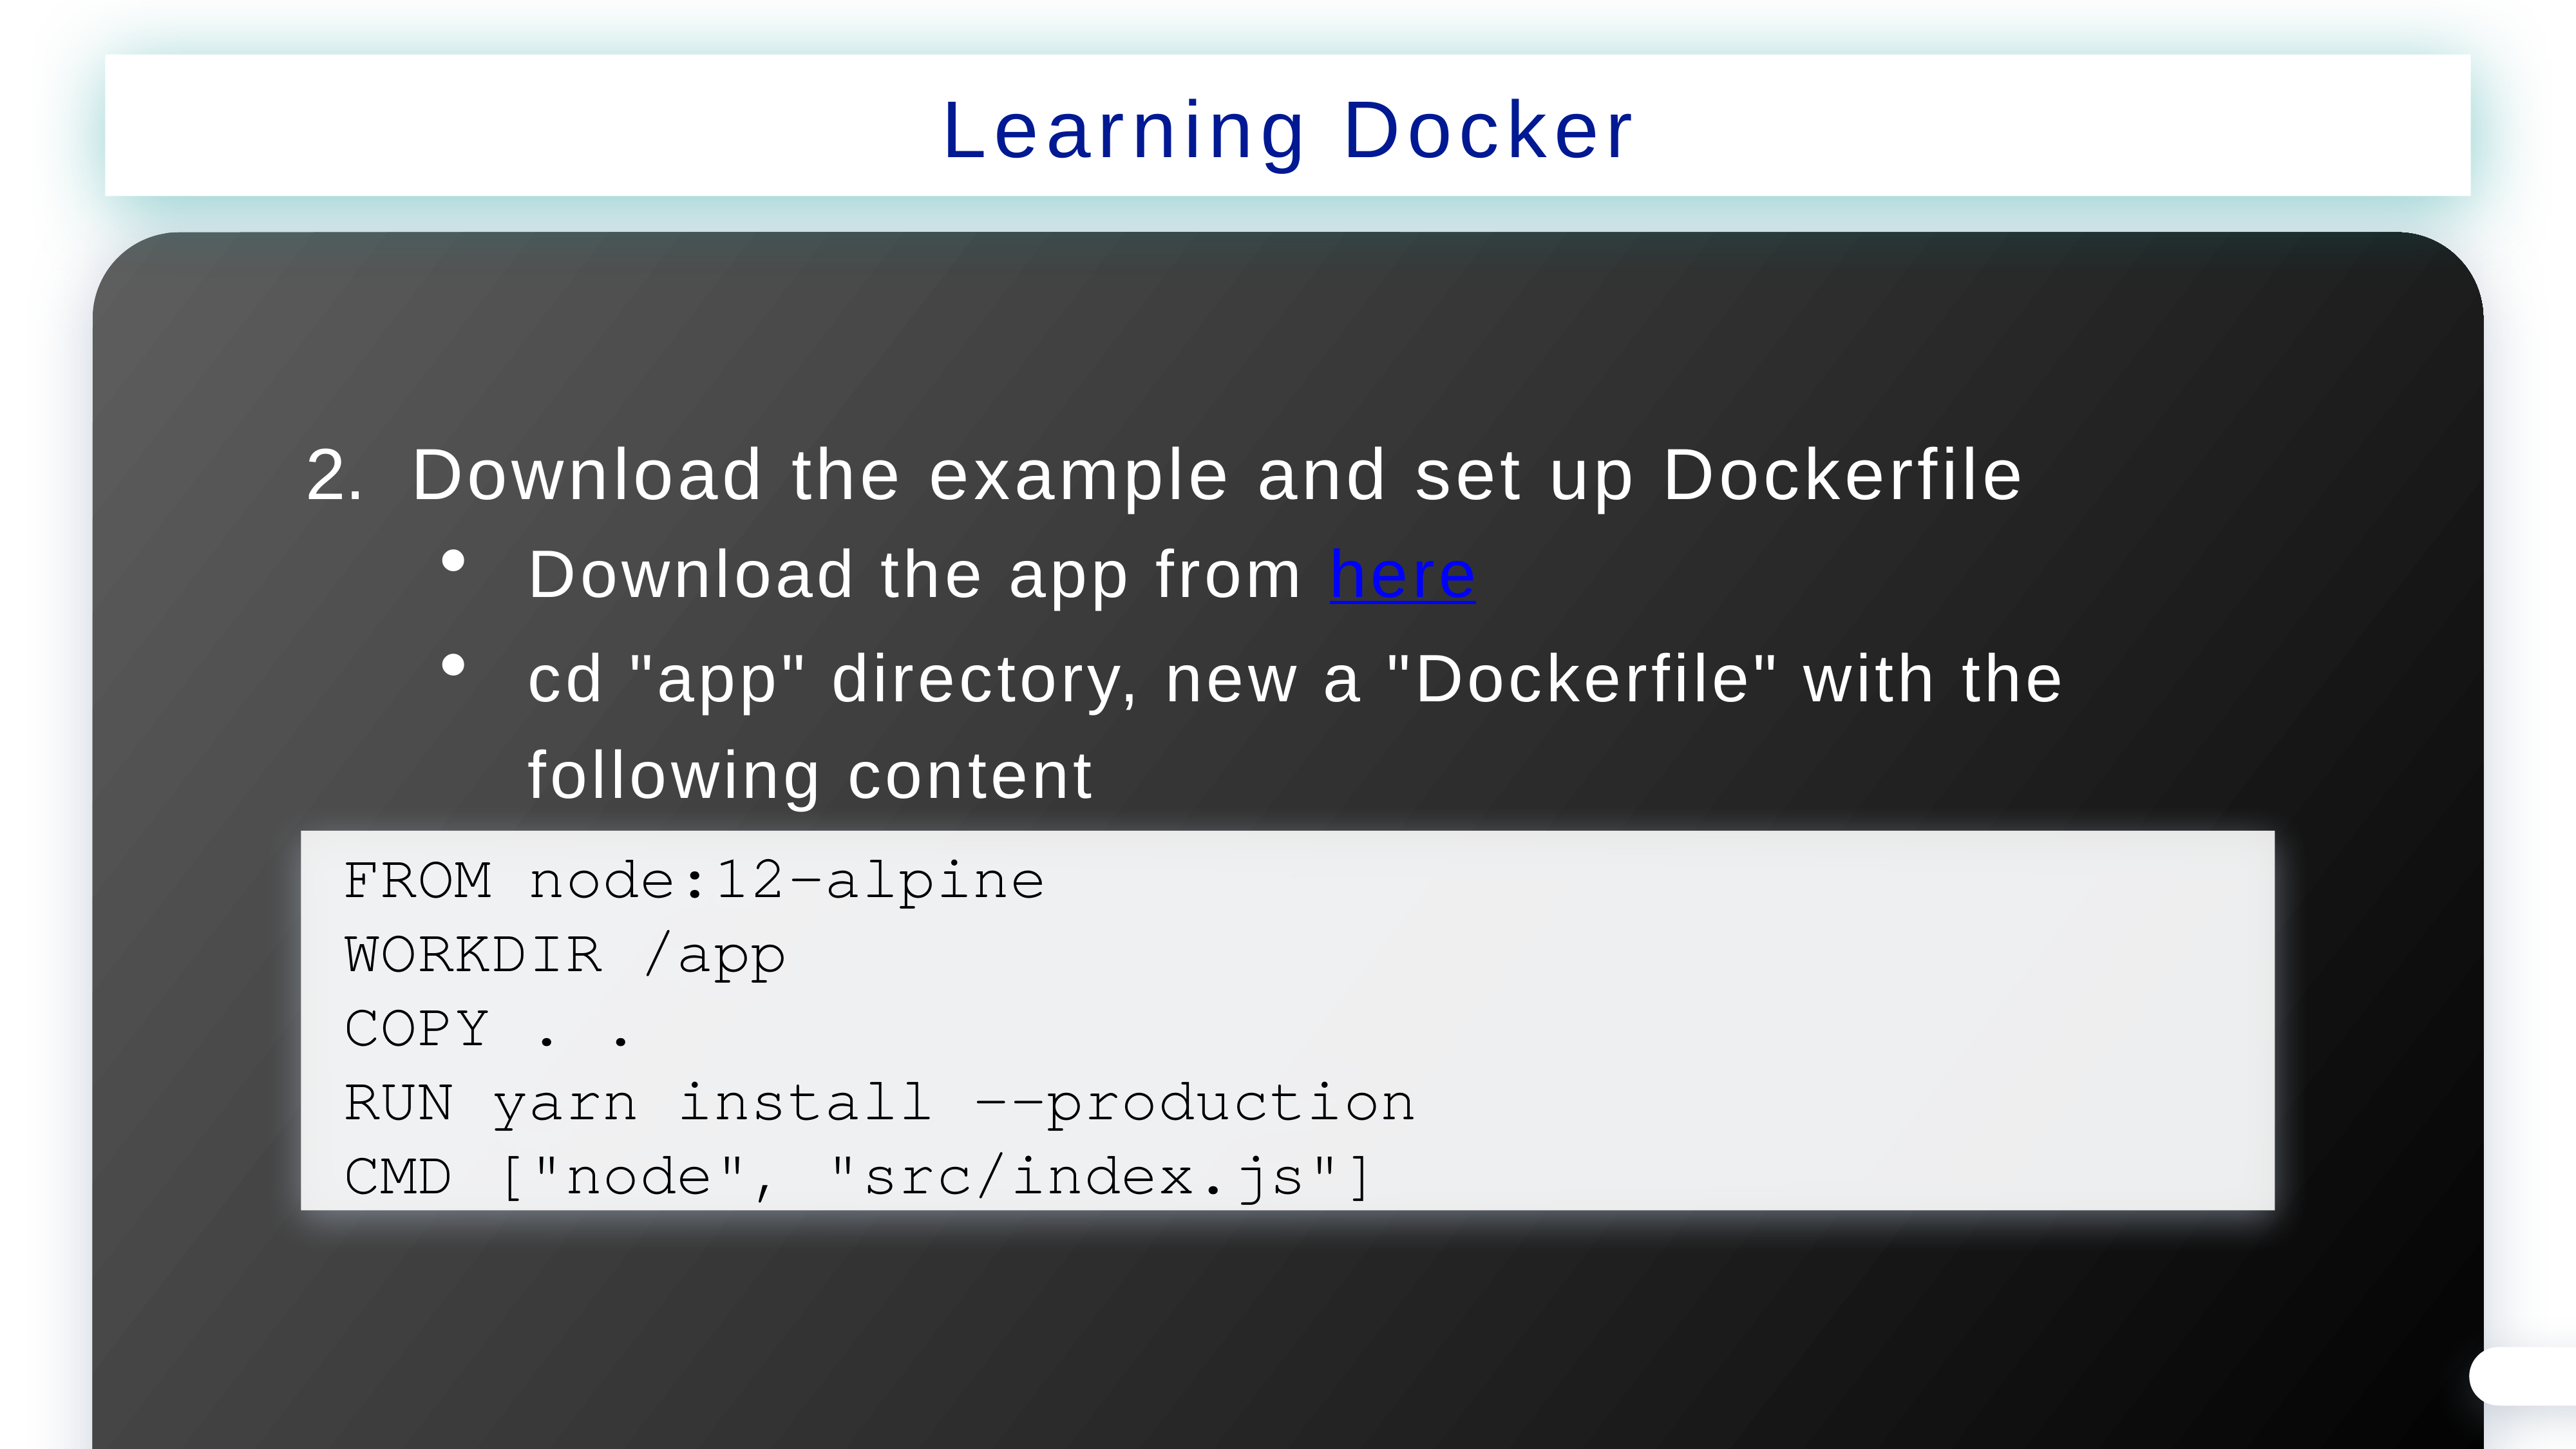

Learning Docker
Download the example and set up Dockerfile
Download the app from here
cd "app" directory, new a "Dockerfile" with the following content
 FROM node:12-alpine
 WORKDIR /app
 COPY . .
 RUN yarn install --production
 CMD ["node", "src/index.js"]
29